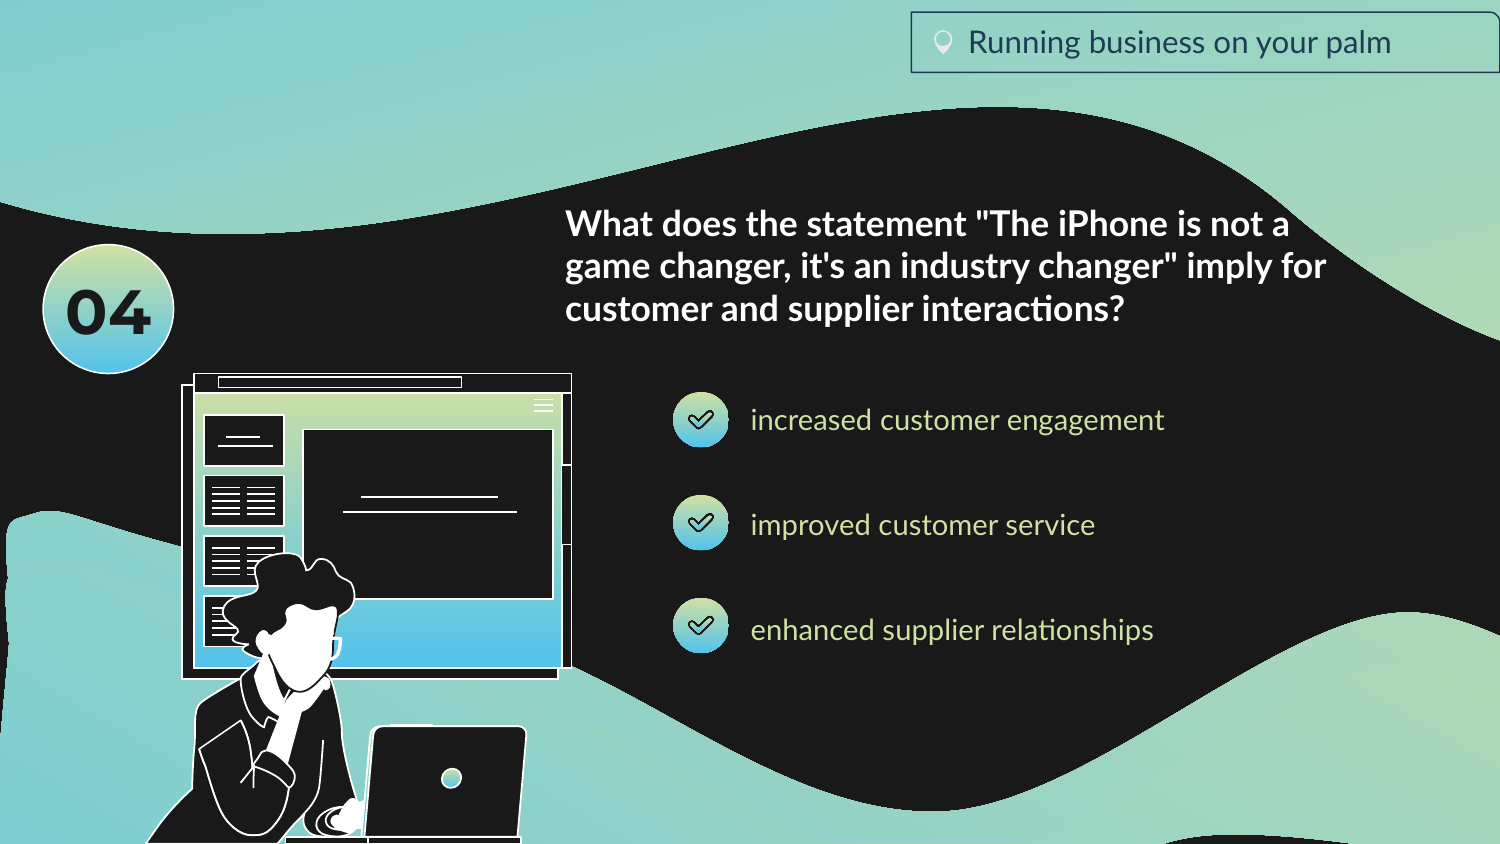

Running business on your palm

# What does the statement "The iPhone is not a game changer, it's an industry changer" imply for customer and supplier interactions?

04

increased customer engagement

improved customer service

enhanced supplier relationships